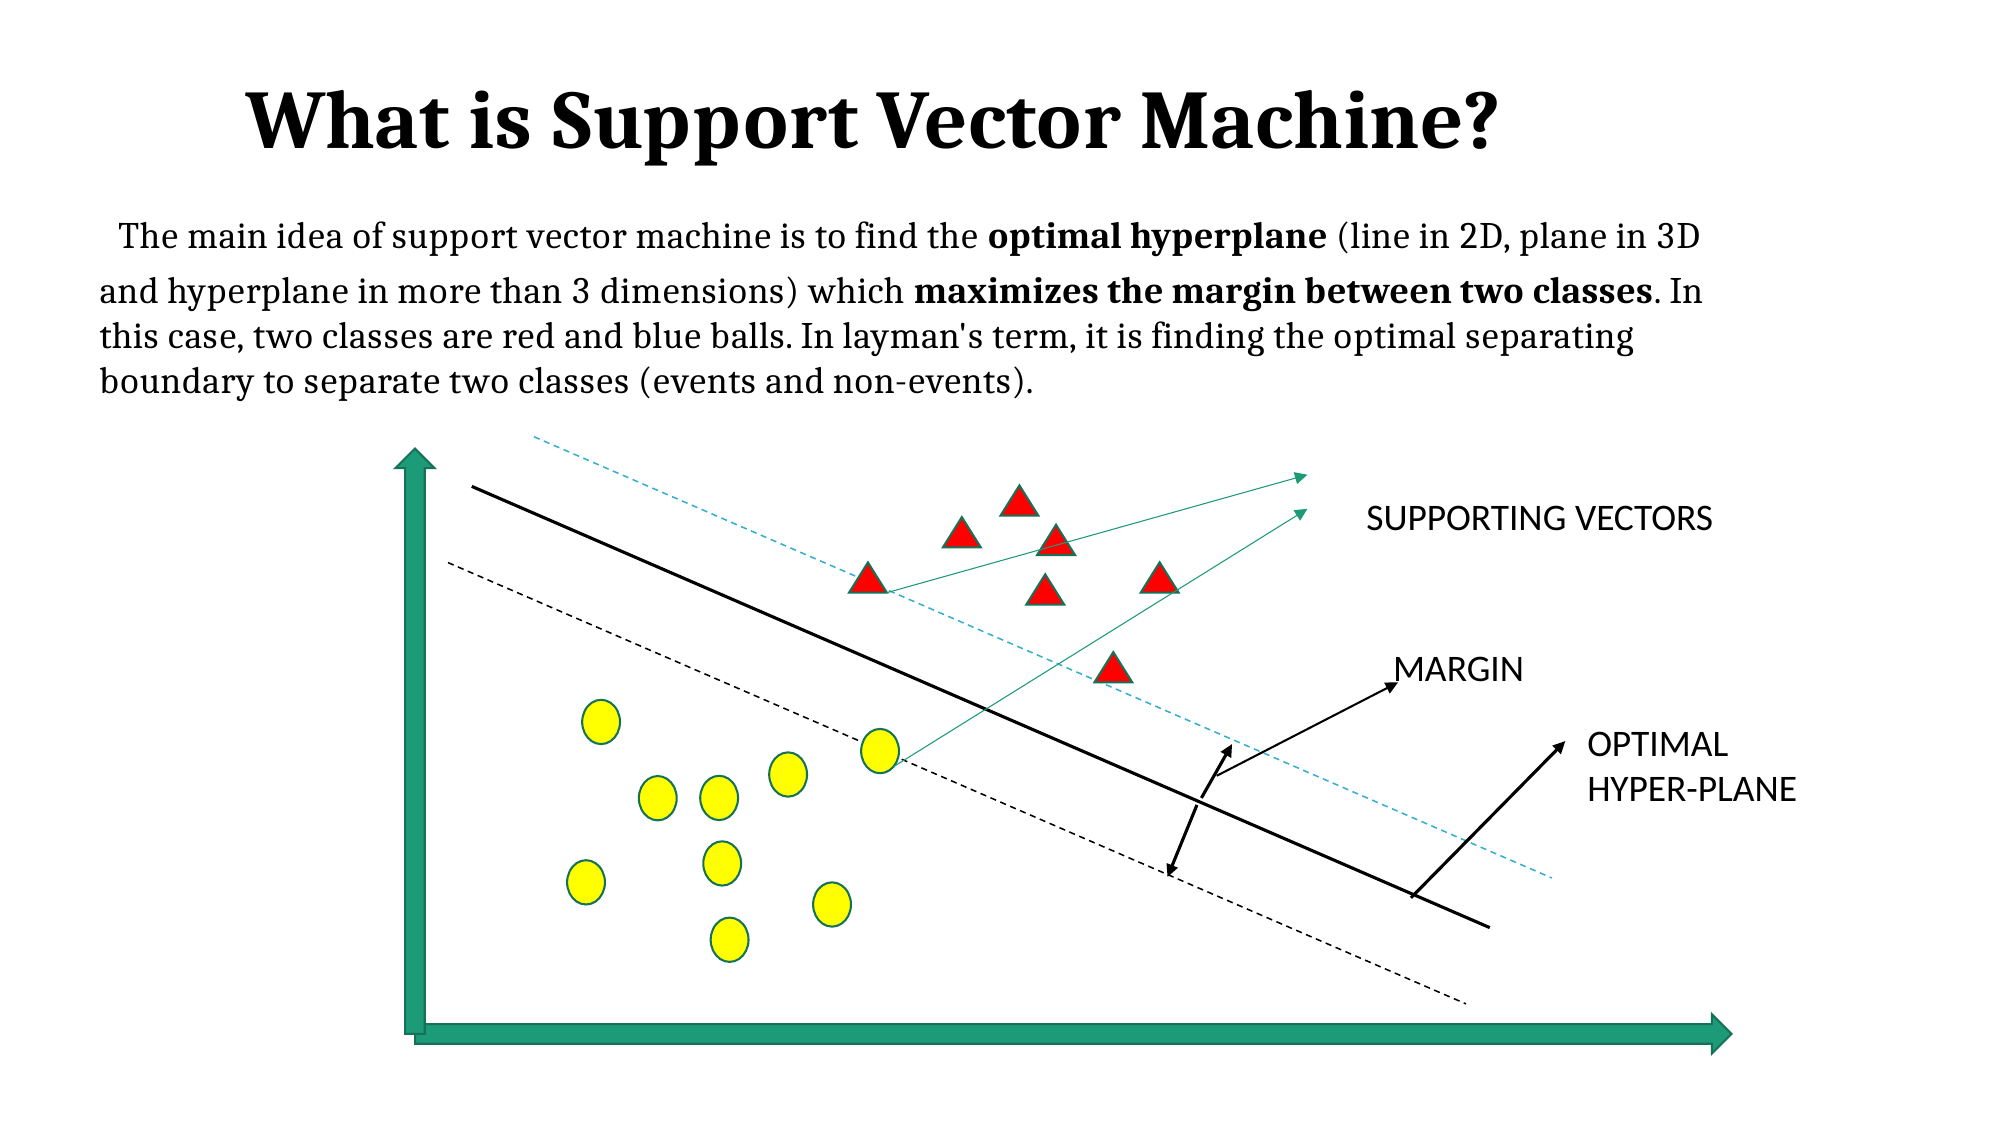

What is Support Vector Machine?
 The main idea of support vector machine is to find the optimal hyperplane (line in 2D, plane in 3D and hyperplane in more than 3 dimensions) which maximizes the margin between two classes. In this case, two classes are red and blue balls. In layman's term, it is finding the optimal separating boundary to separate two classes (events and non-events).

SUPPORTING VECTORS

MARGIN

OPTIMAL
HYPER-PLANE